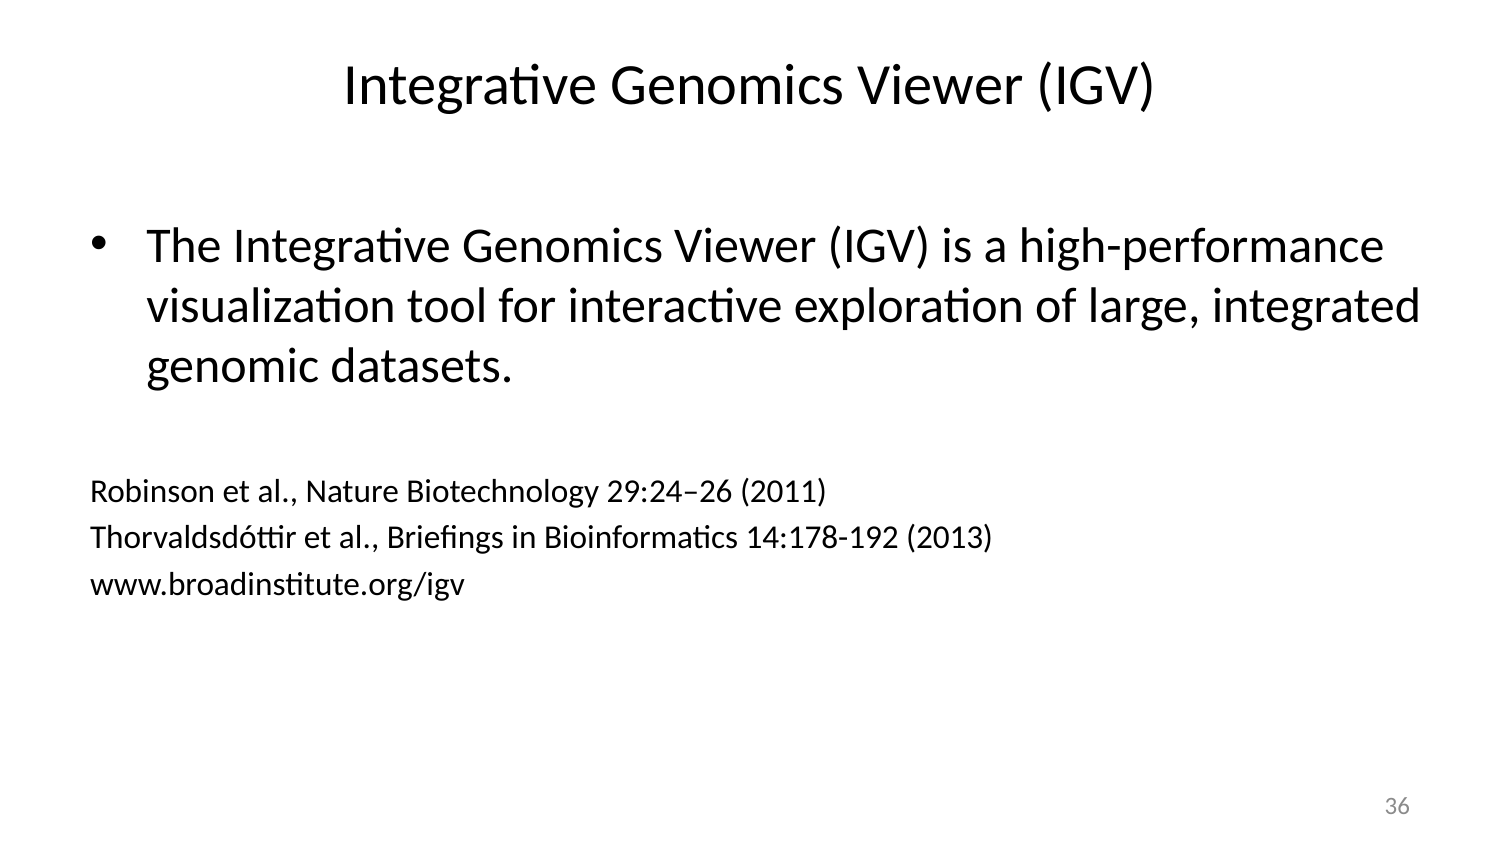

# Integrative Genomics Viewer (IGV)
The Integrative Genomics Viewer (IGV) is a high-performance visualization tool for interactive exploration of large, integrated genomic datasets.

Robinson et al., Nature Biotechnology 29:24–26 (2011)
Thorvaldsdóttir et al., Briefings in Bioinformatics 14:178-192 (2013)
www.broadinstitute.org/igv
36